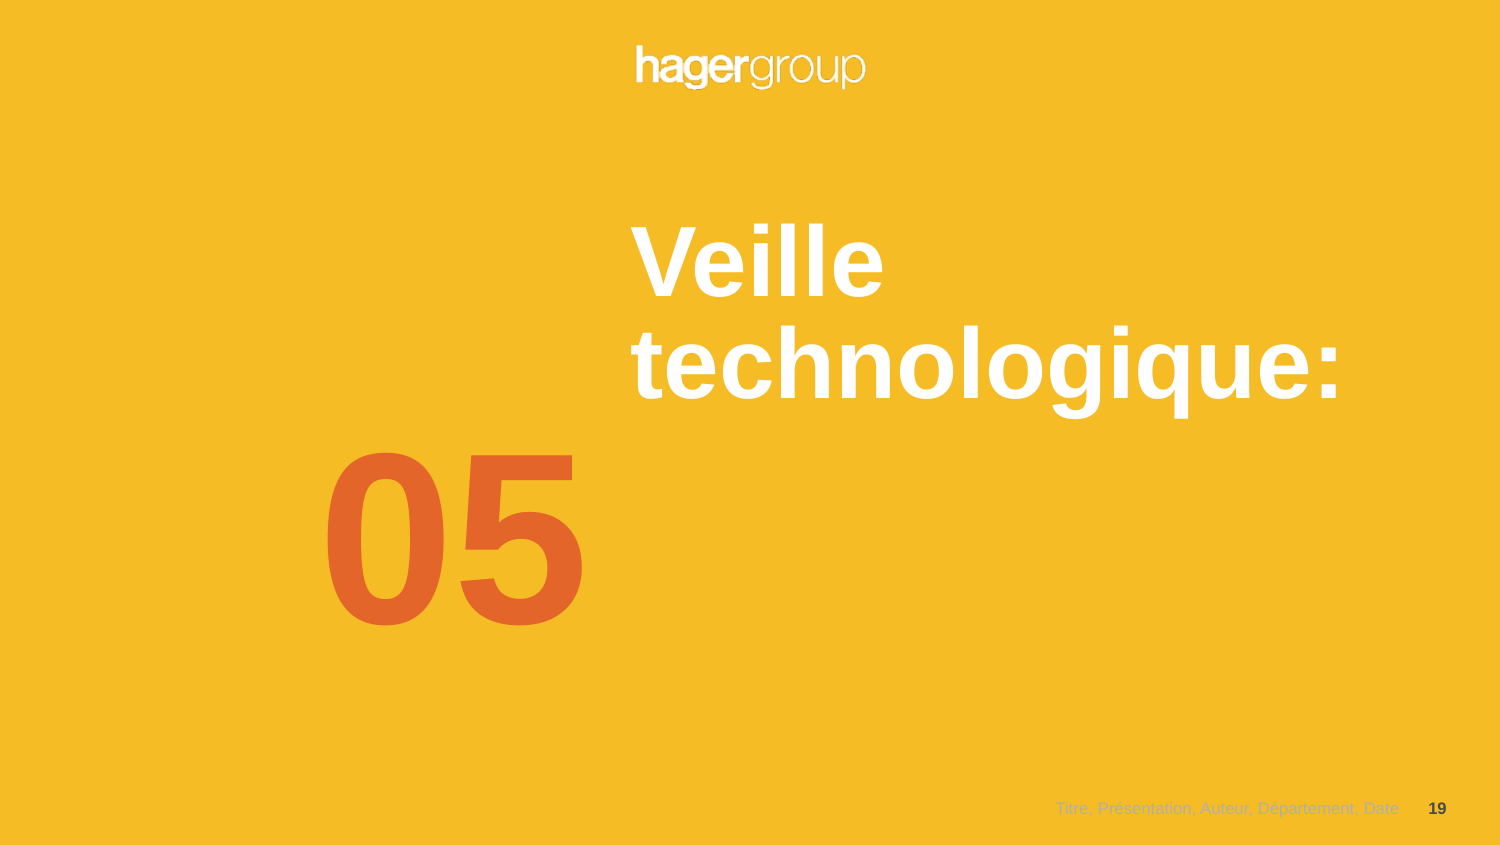

05
# Veille technologique:
Titre, Présentation, Auteur, Département, Date
19